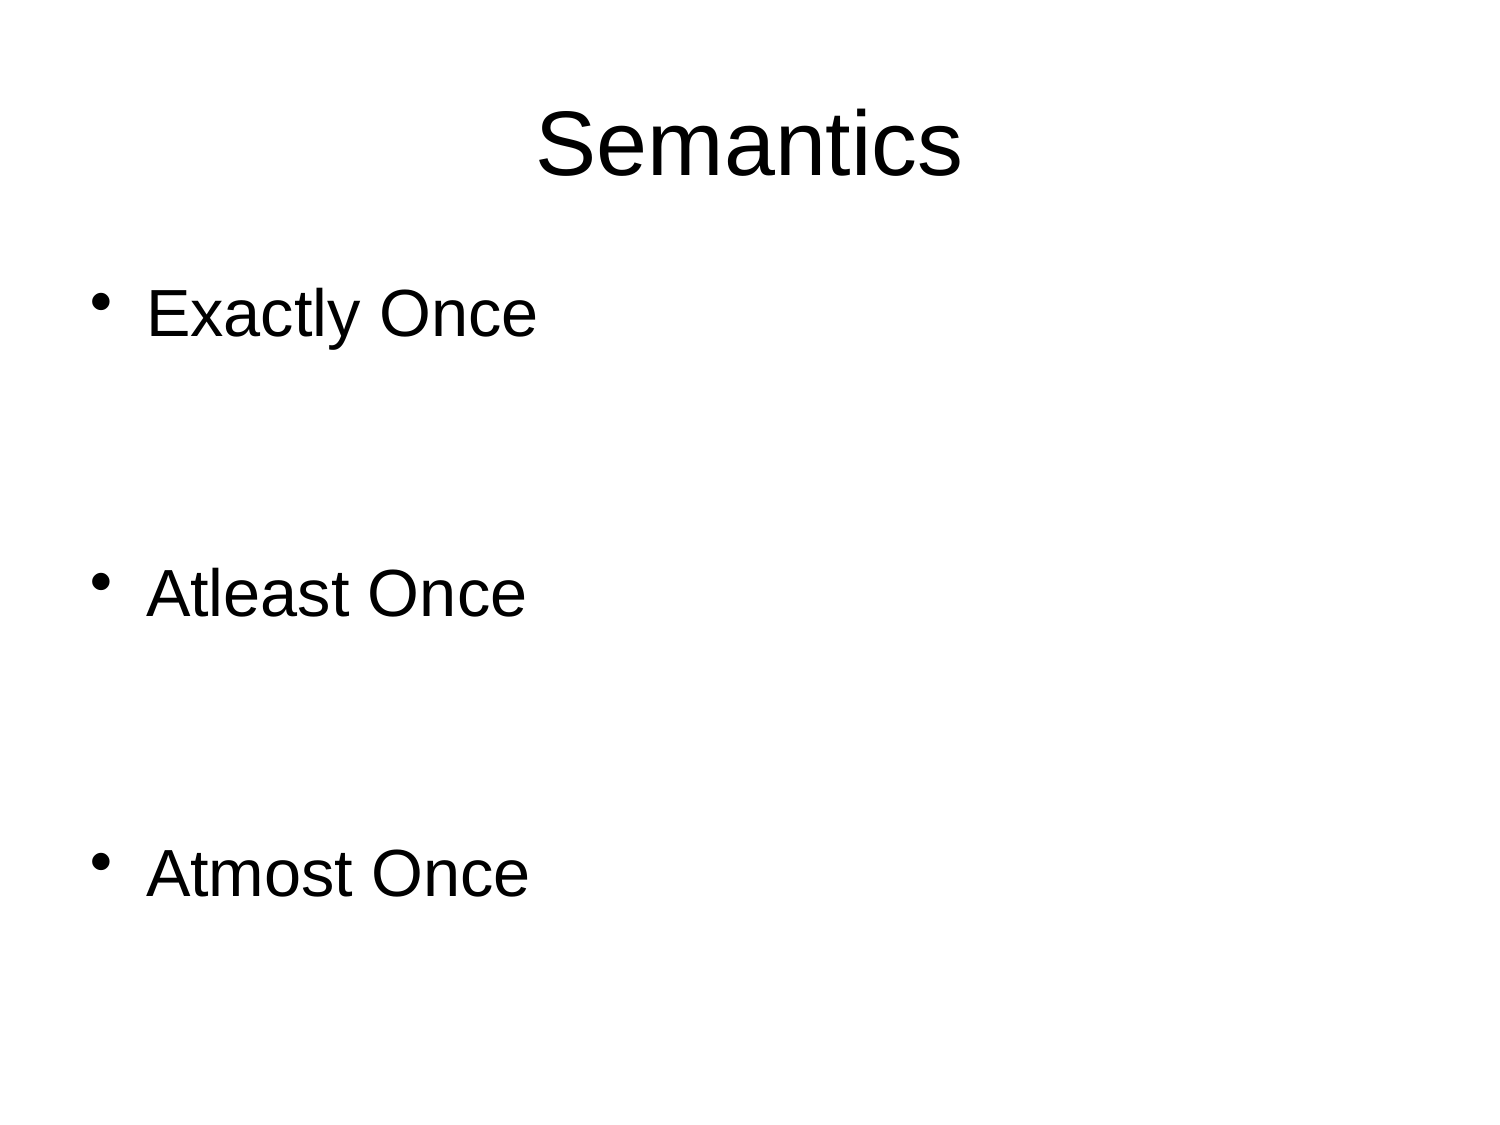

# Semantics
Exactly Once

Atleast Once

Atmost Once